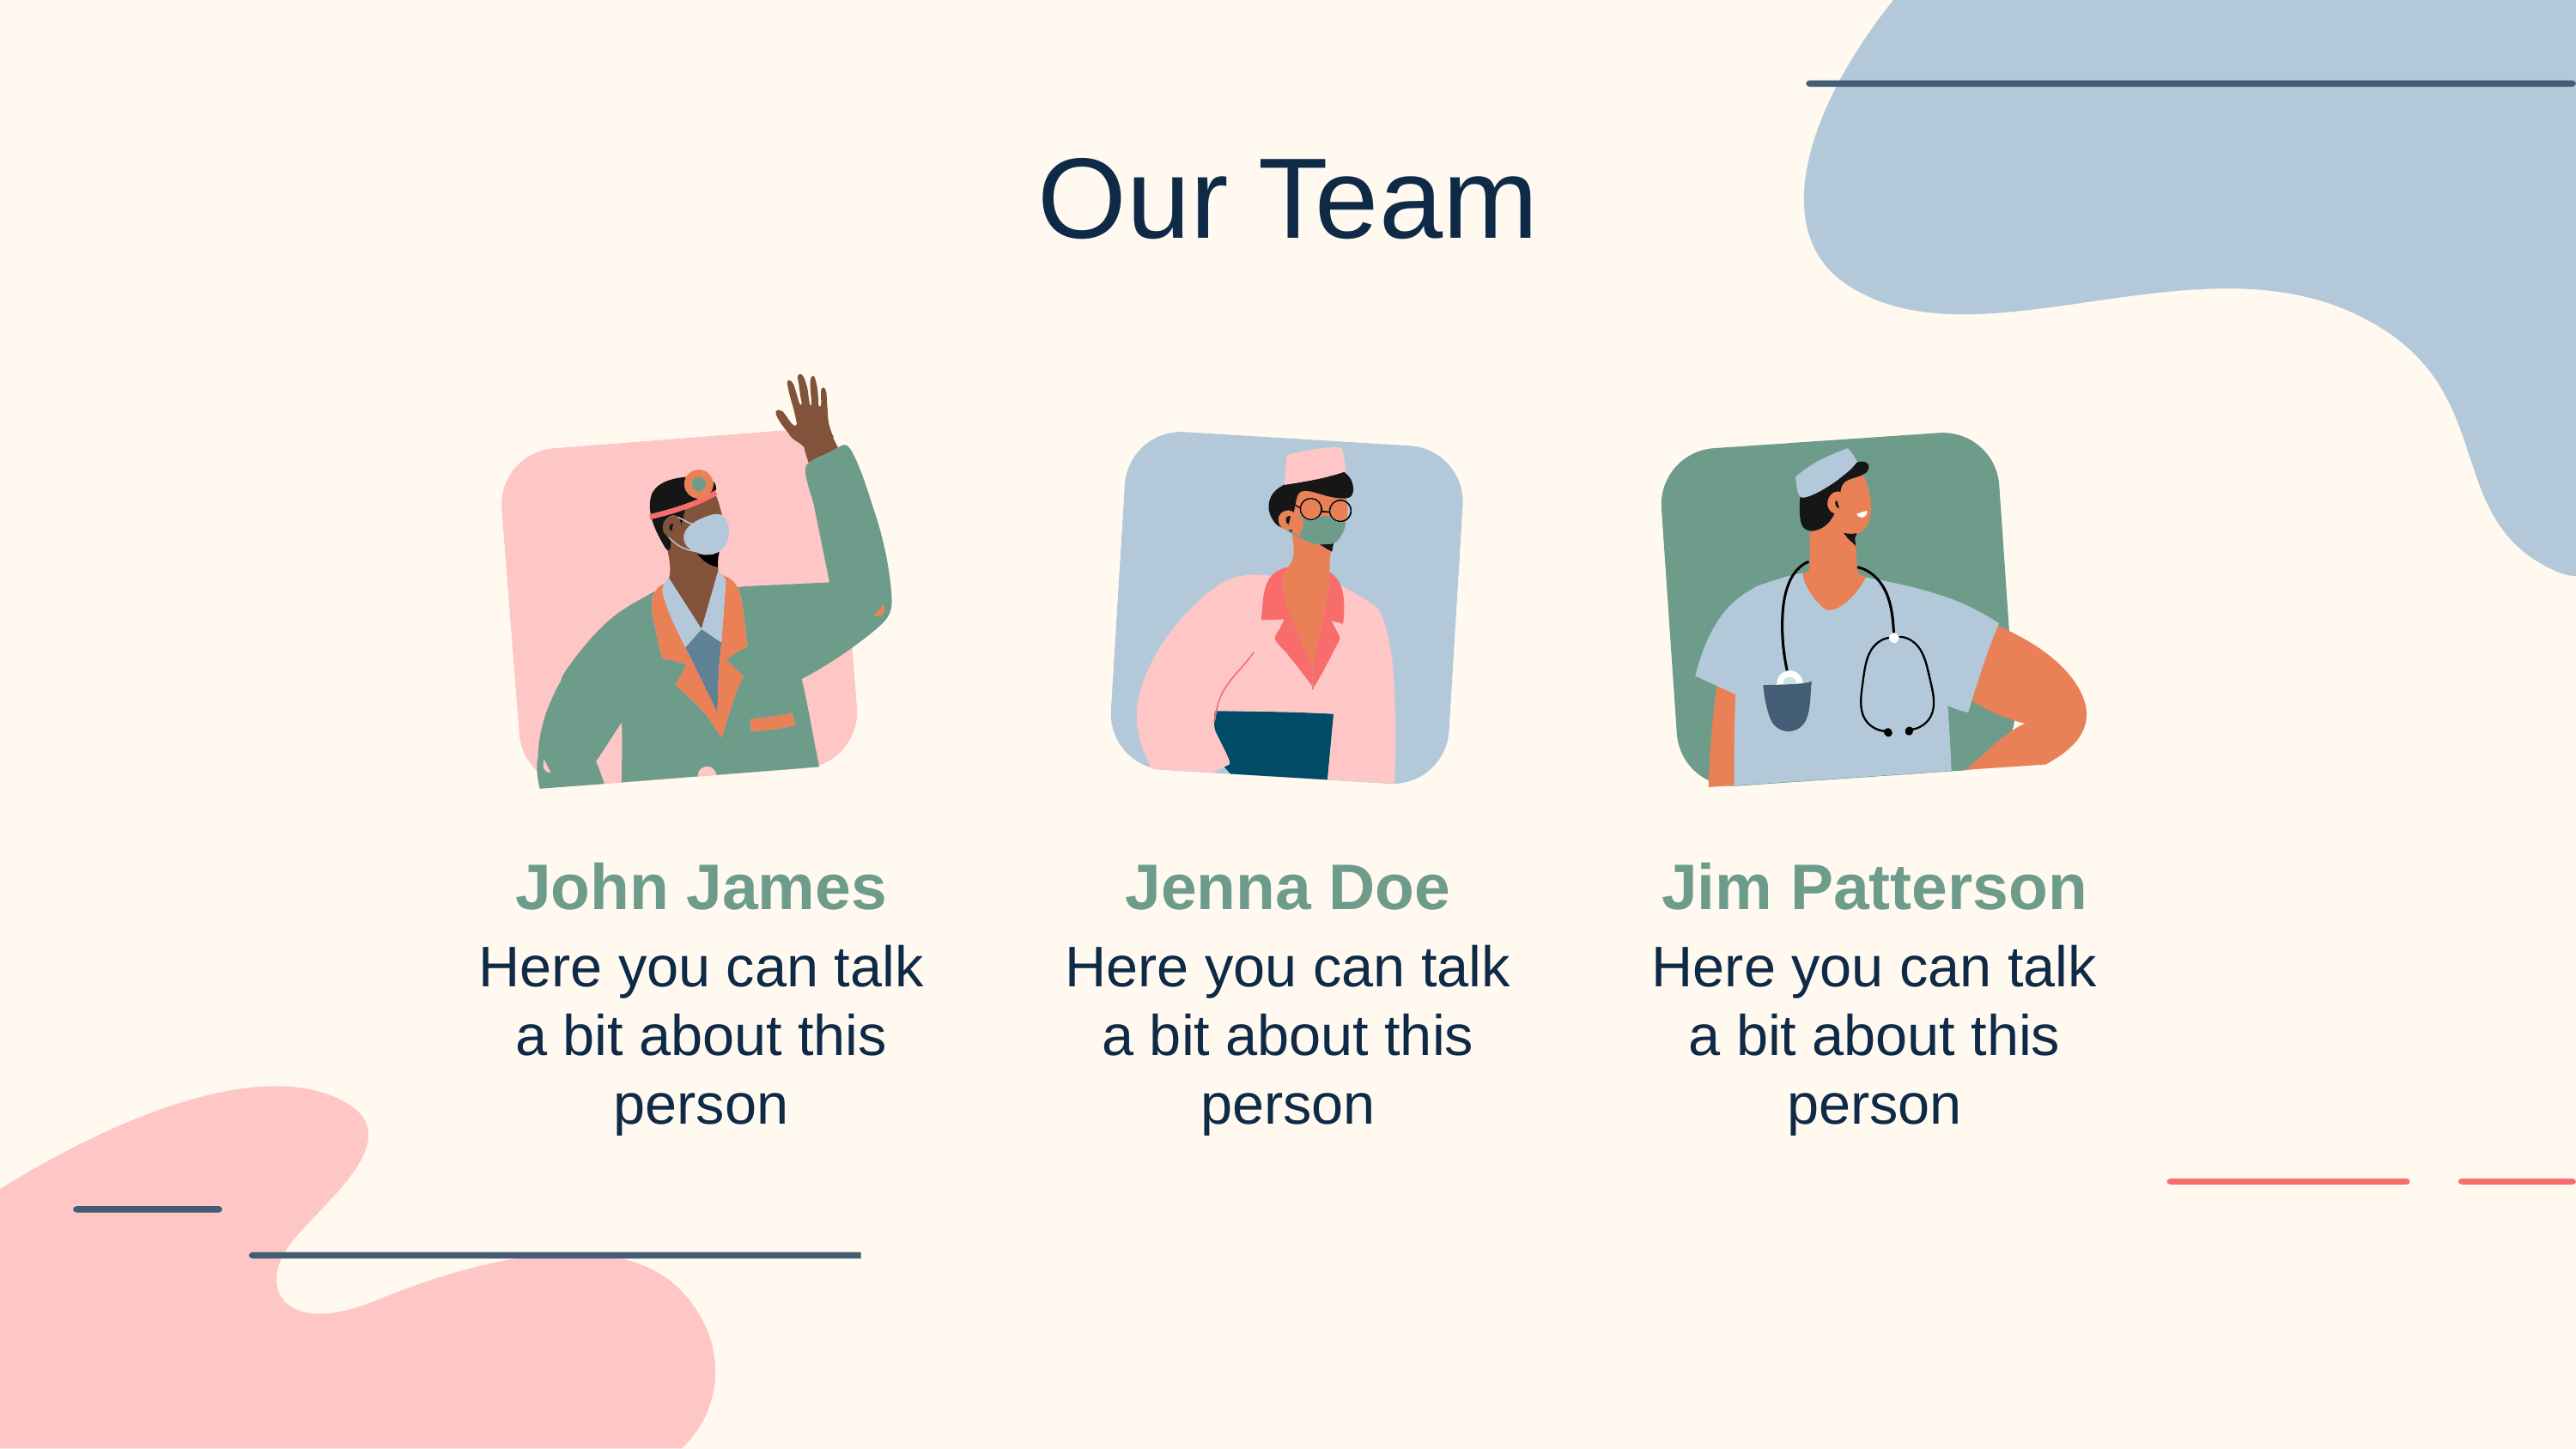

# Our Team

John James
Jenna Doe
Jim Patterson
Here you can talk a bit about this person
Here you can talk a bit about this person
Here you can talk a bit about this person